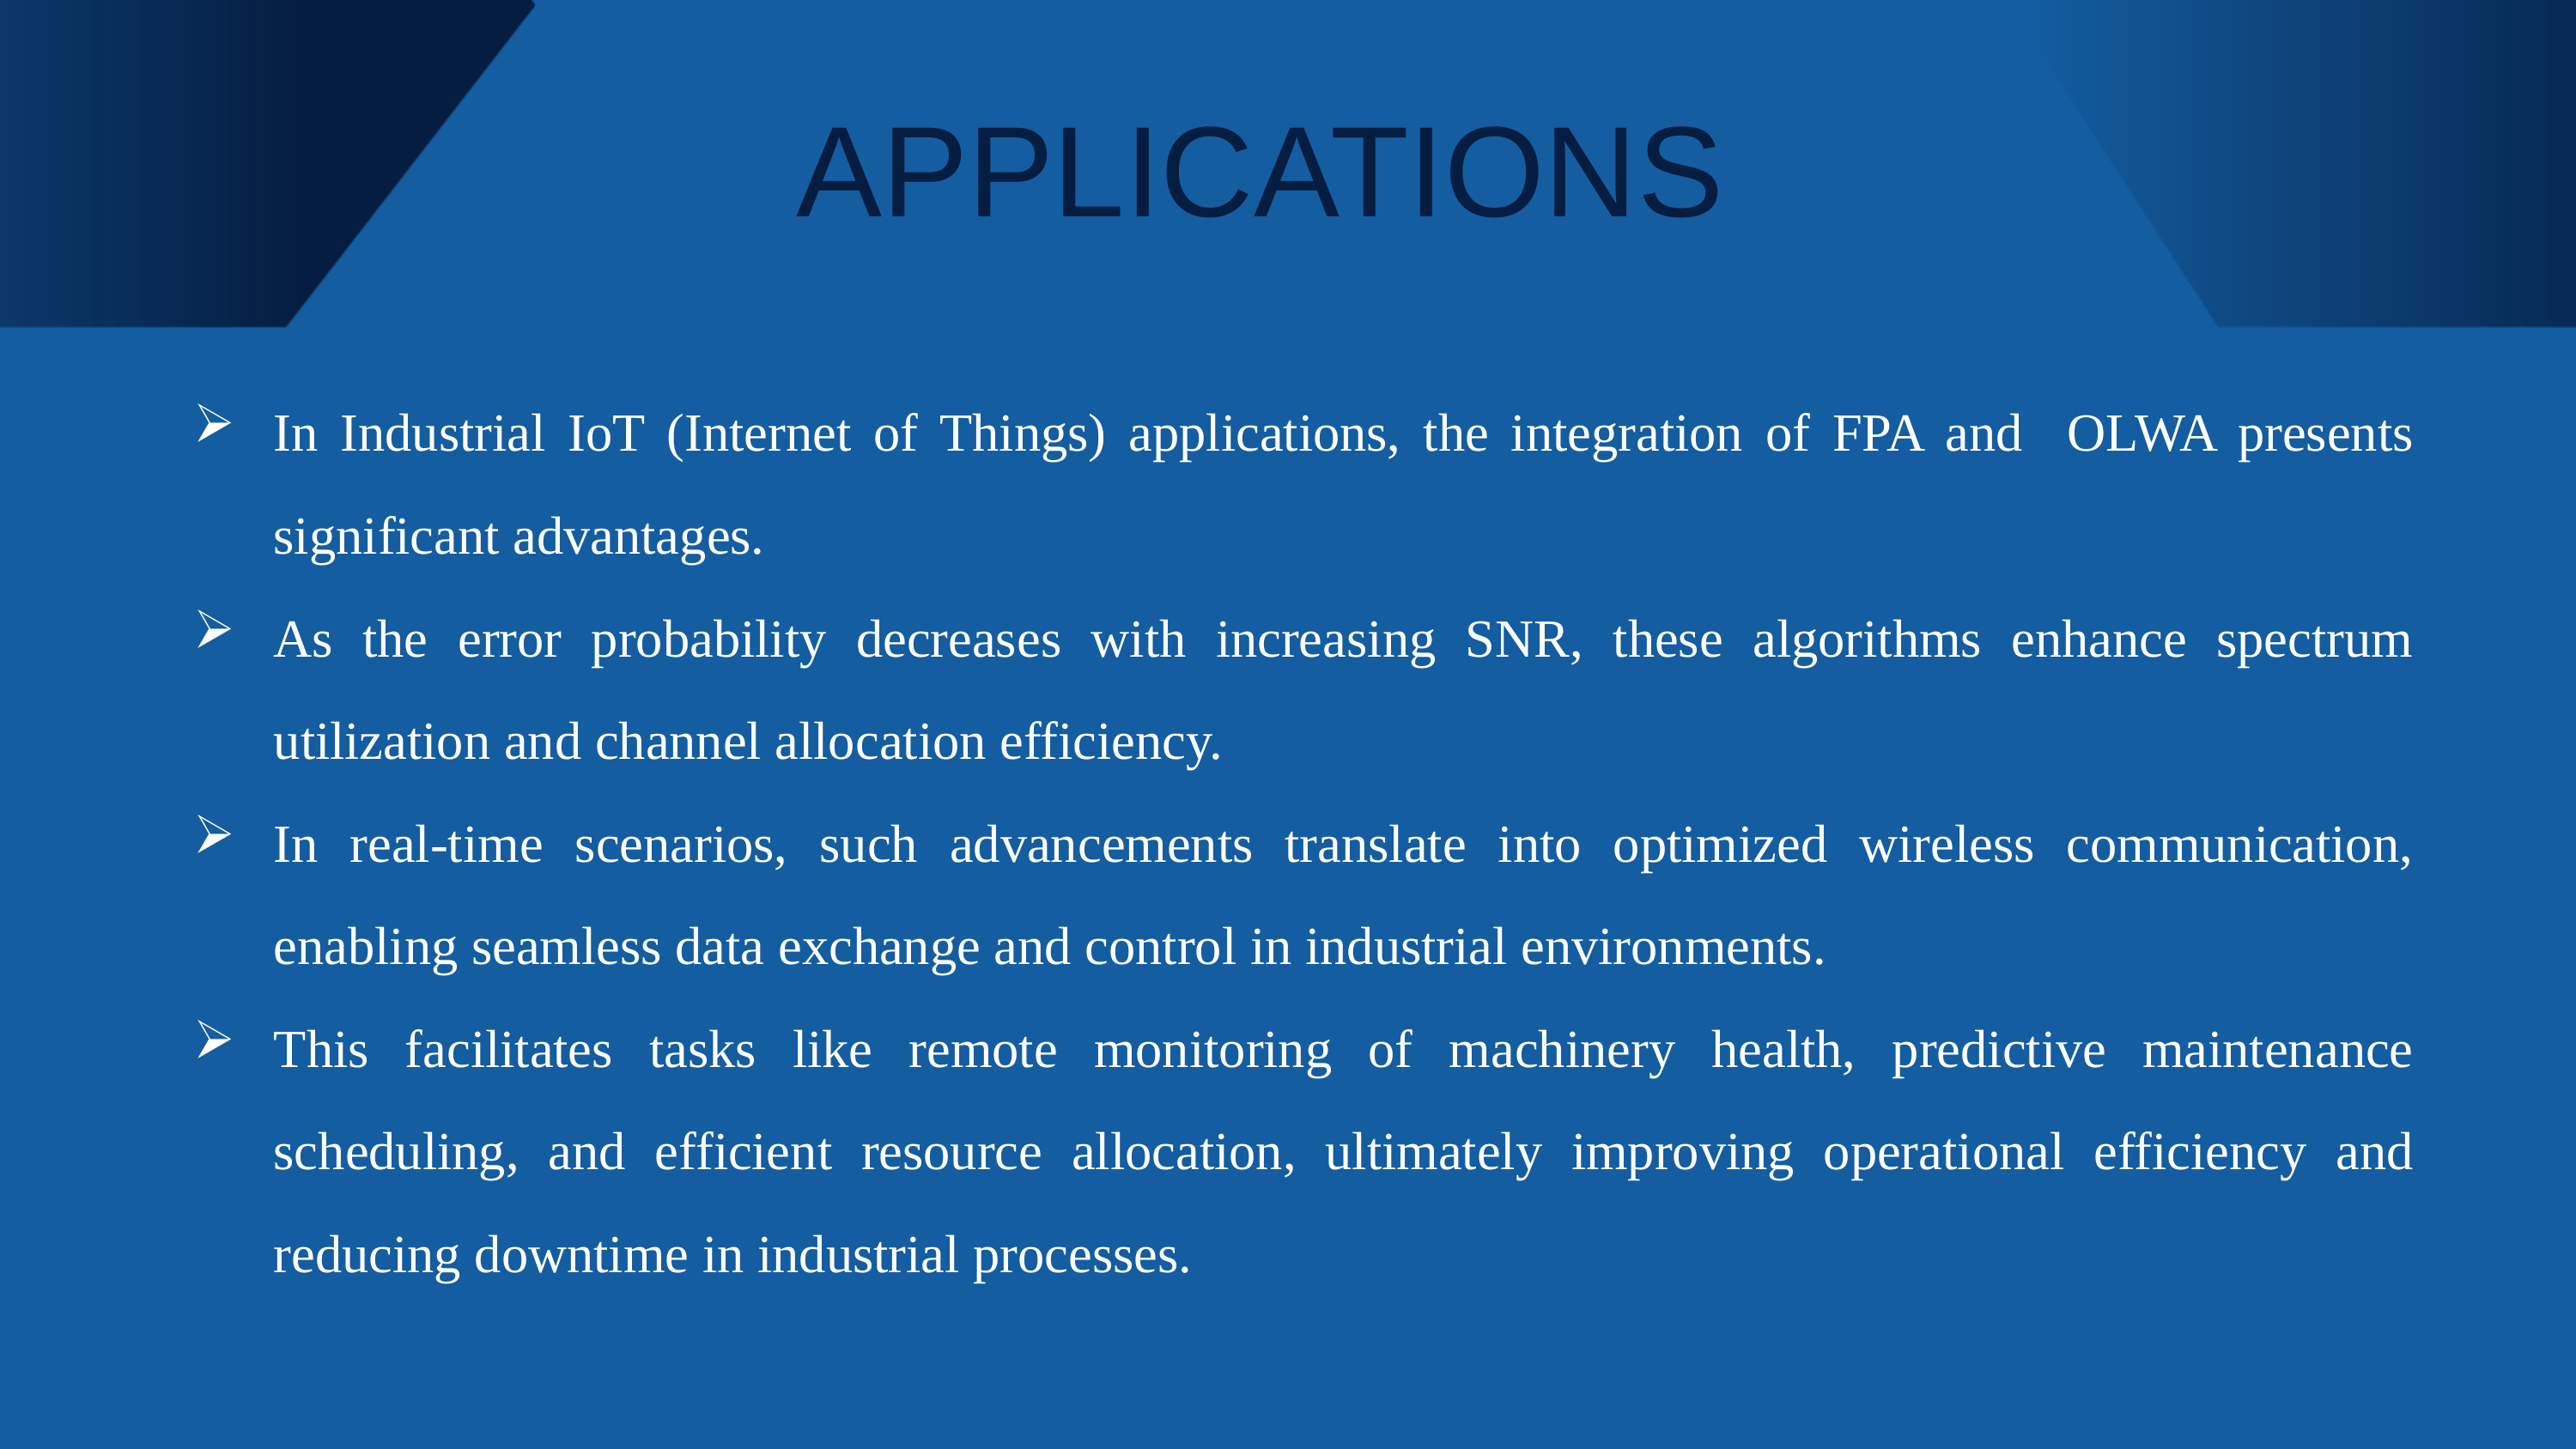

APPLICATIONS
In Industrial IoT (Internet of Things) applications, the integration of FPA and  OLWA presents significant advantages.
As the error probability decreases with increasing SNR, these algorithms enhance spectrum utilization and channel allocation efficiency.
In real-time scenarios, such advancements translate into optimized wireless communication, enabling seamless data exchange and control in industrial environments.
This facilitates tasks like remote monitoring of machinery health, predictive maintenance scheduling, and efficient resource allocation, ultimately improving operational efficiency and reducing downtime in industrial processes.